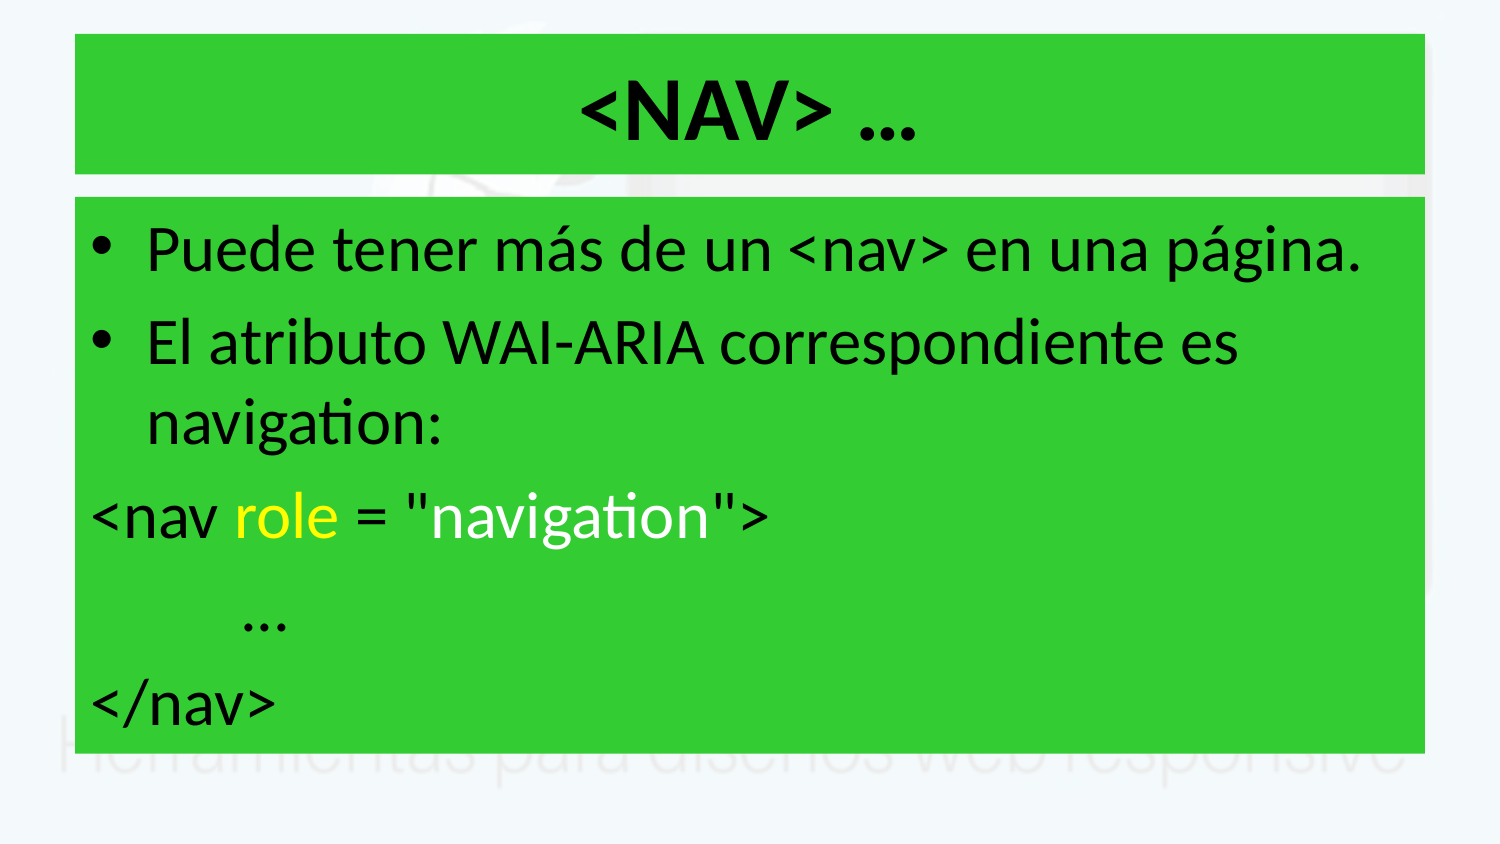

# <NAV> …
Puede tener más de un <nav> en una página.
El atributo WAI-ARIA correspondiente es navigation:
<nav role = "navigation">
	...
</nav>